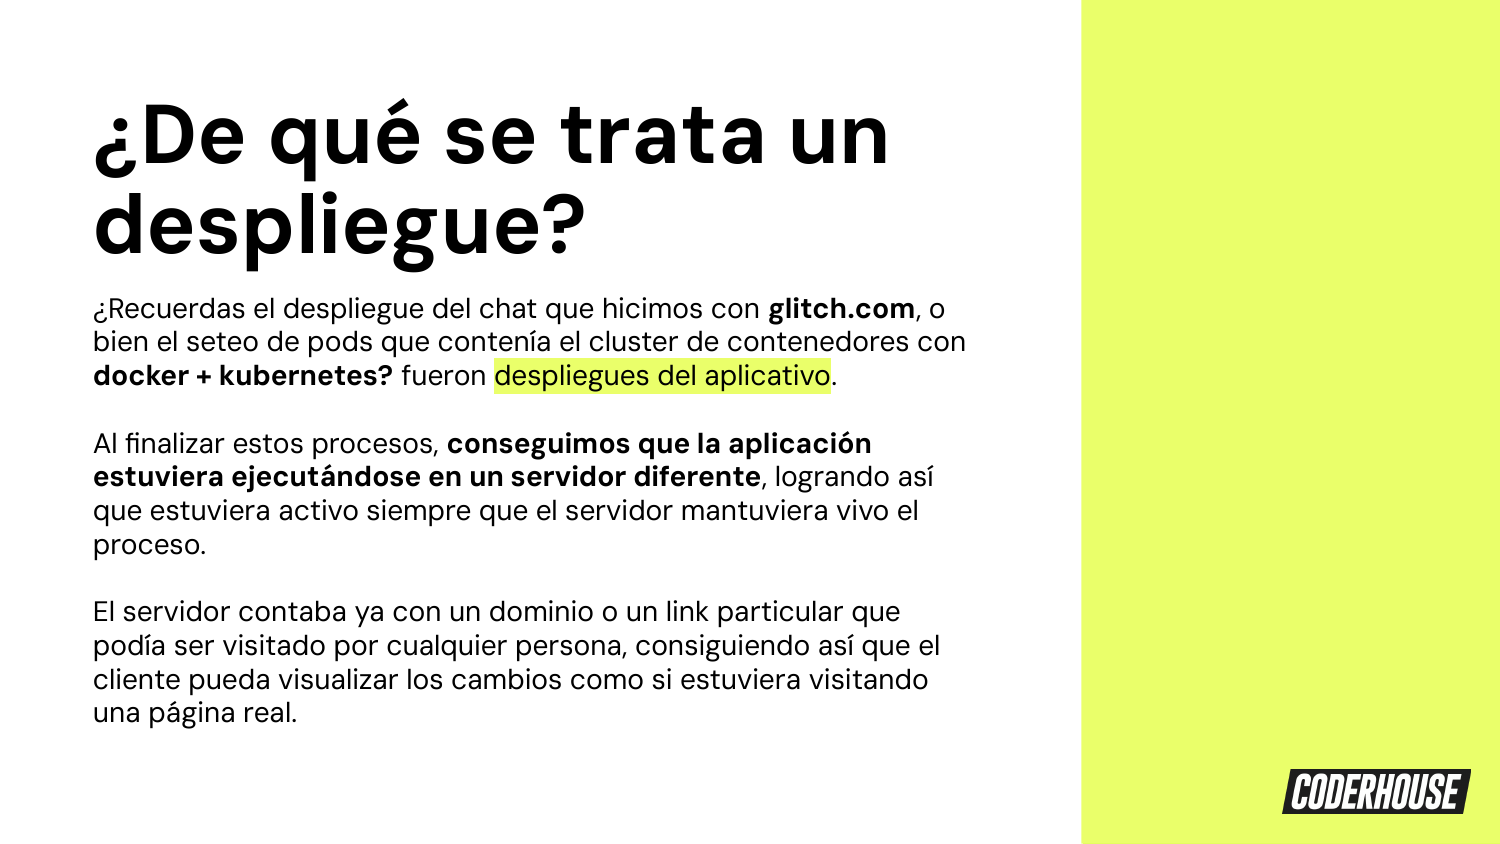

¿De qué se trata un despliegue?
¿Recuerdas el despliegue del chat que hicimos con glitch.com, o bien el seteo de pods que contenía el cluster de contenedores con docker + kubernetes? fueron despliegues del aplicativo.

Al finalizar estos procesos, conseguimos que la aplicación estuviera ejecutándose en un servidor diferente, logrando así que estuviera activo siempre que el servidor mantuviera vivo el proceso.

El servidor contaba ya con un dominio o un link particular que podía ser visitado por cualquier persona, consiguiendo así que el cliente pueda visualizar los cambios como si estuviera visitando una página real.